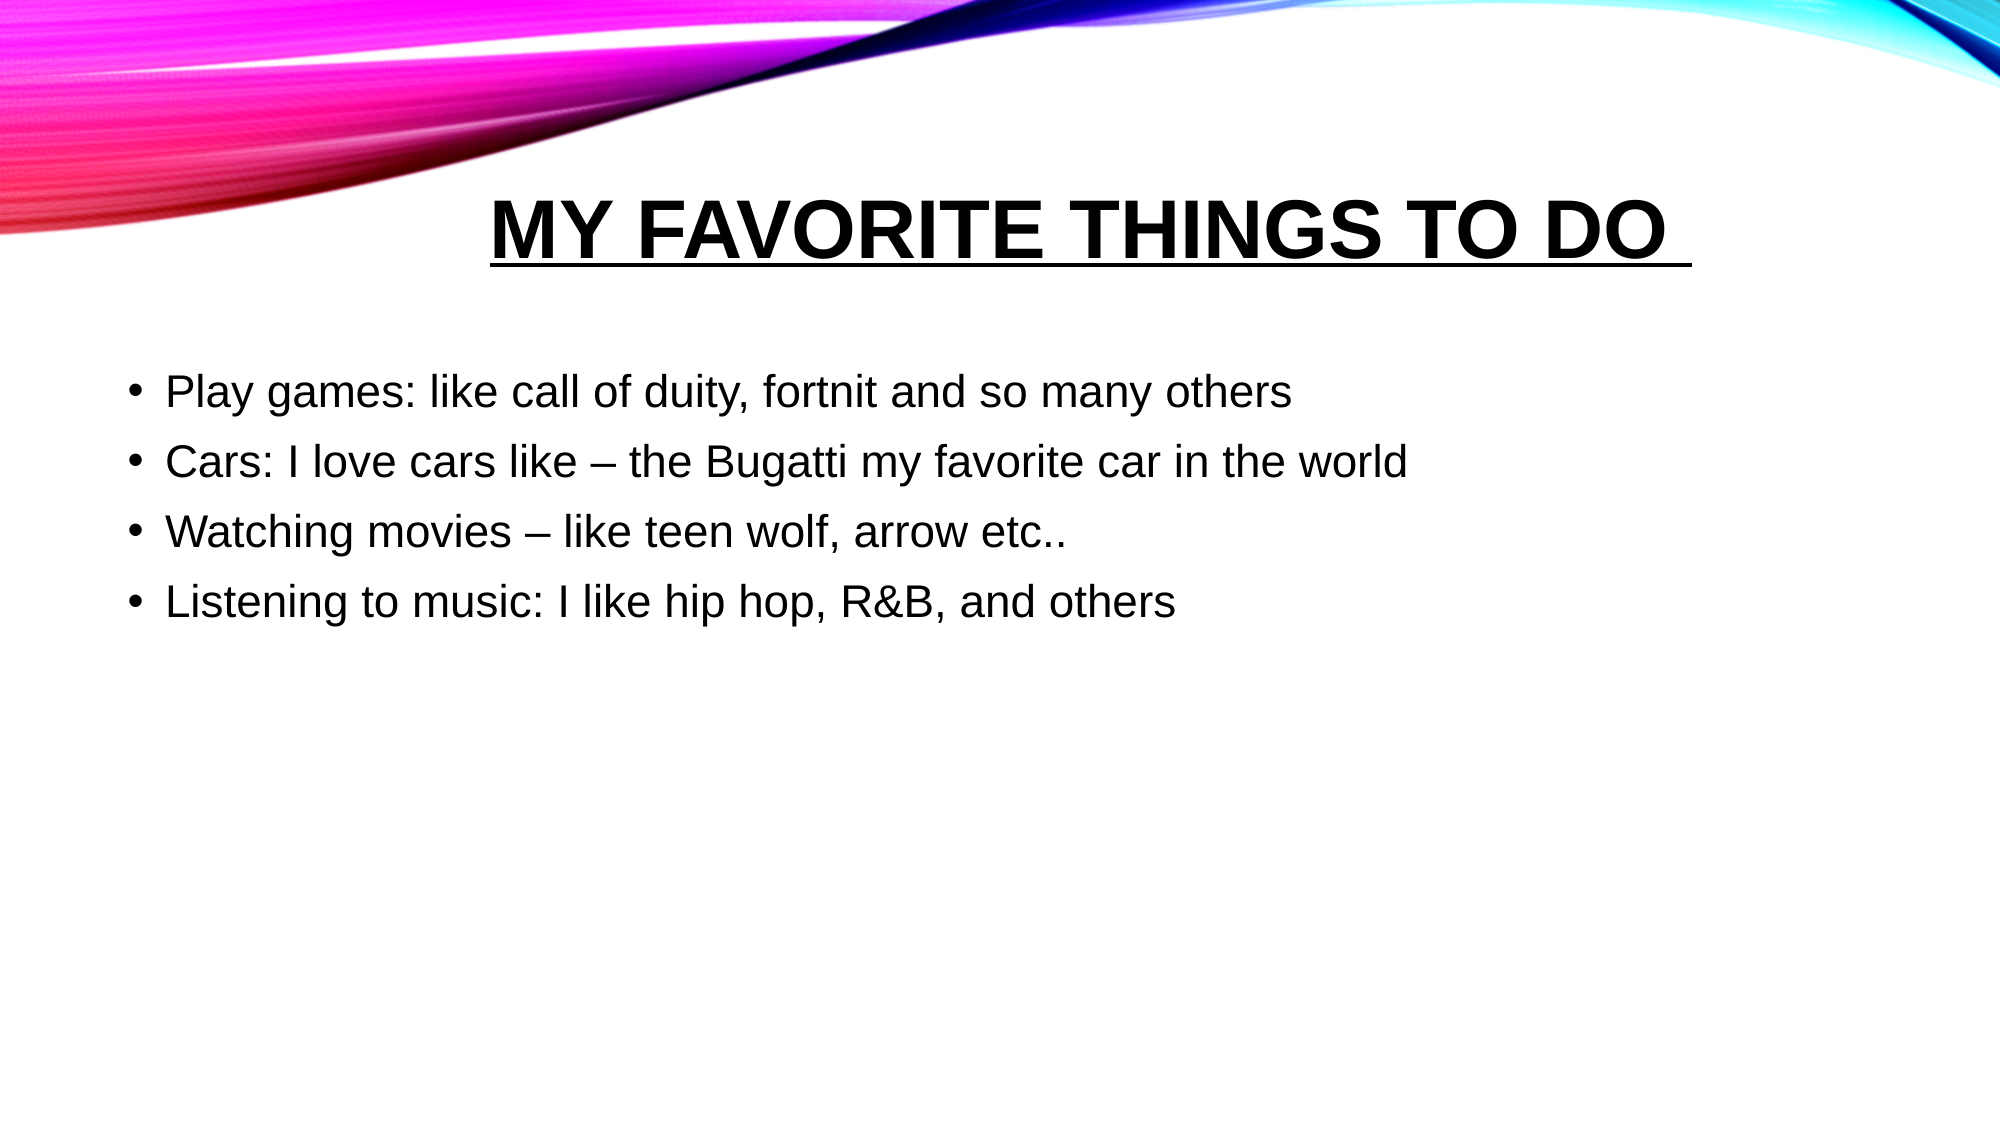

# My favorite things to do
Play games: like call of duity, fortnit and so many others
Cars: I love cars like – the Bugatti my favorite car in the world
Watching movies – like teen wolf, arrow etc..
Listening to music: I like hip hop, R&B, and others